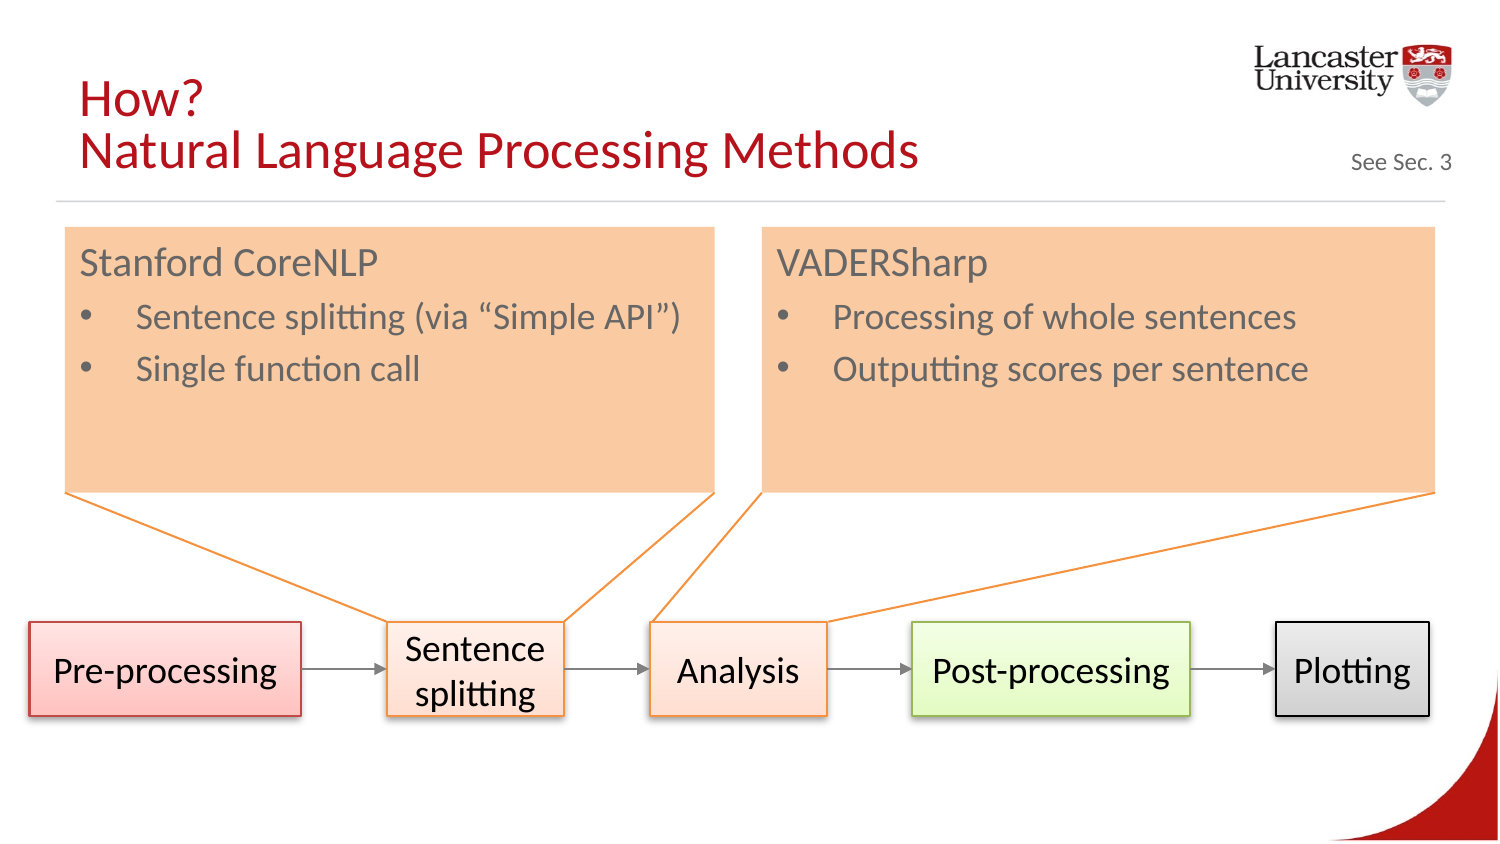

# How? Natural Language Processing Methods
See Sec. 3
VADERSharp
Processing of whole sentences
Outputting scores per sentence
Stanford CoreNLP
Sentence splitting (via “Simple API”)
Single function call

Pre-processing
Post-processing
Plotting
Sentence splitting
Analysis